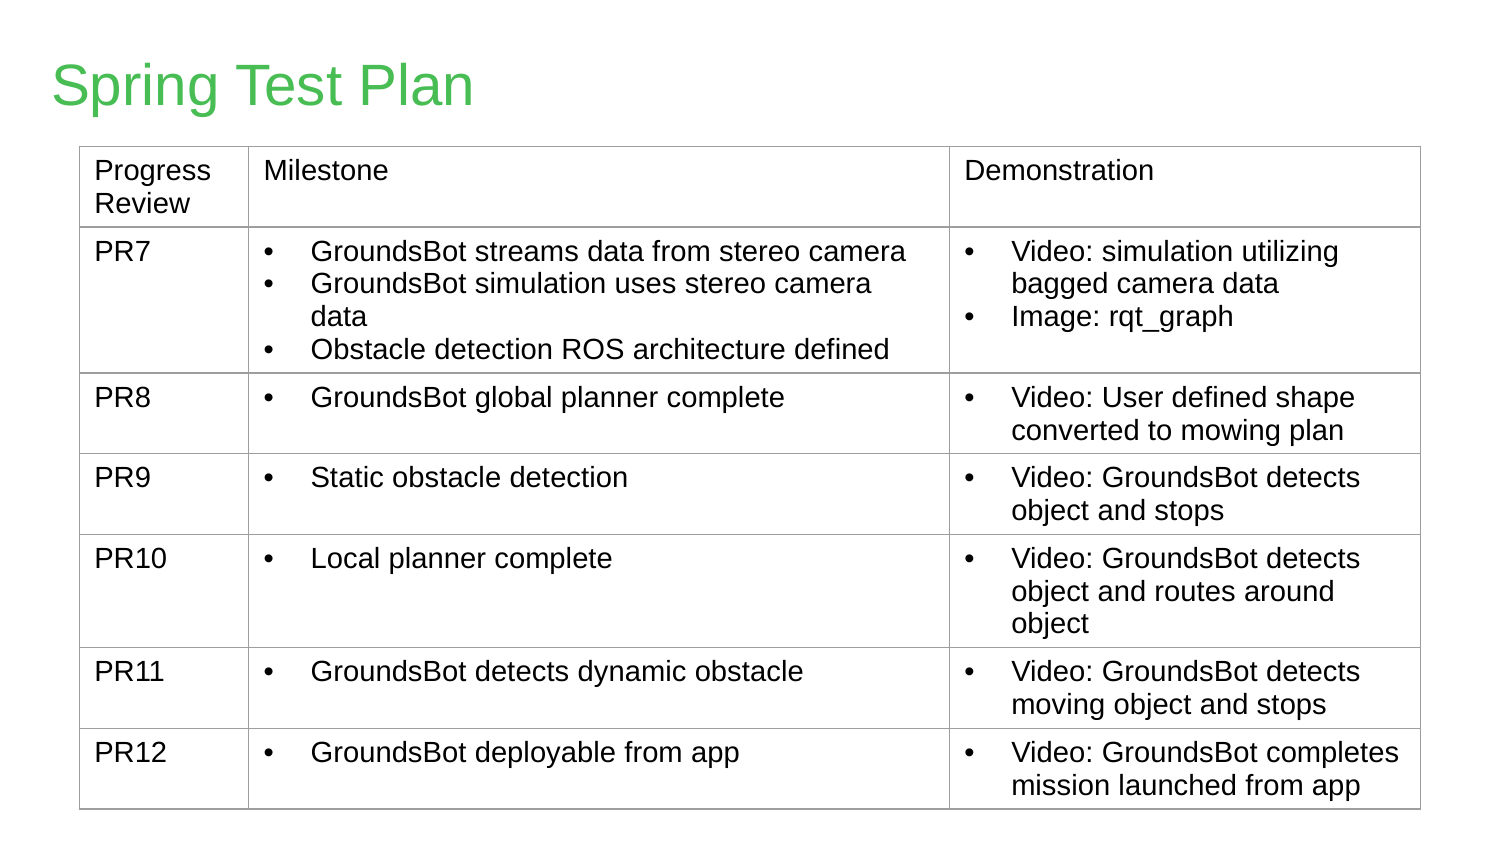

Spring Test Plan
| Progress Review | Milestone | Demonstration |
| --- | --- | --- |
| PR7 | GroundsBot streams data from stereo camera GroundsBot simulation uses stereo camera data Obstacle detection ROS architecture defined | Video: simulation utilizing bagged camera data Image: rqt\_graph |
| PR8 | GroundsBot global planner complete | Video: User defined shape converted to mowing plan |
| PR9 | Static obstacle detection | Video: GroundsBot detects object and stops |
| PR10 | Local planner complete | Video: GroundsBot detects object and routes around object |
| PR11 | GroundsBot detects dynamic obstacle | Video: GroundsBot detects moving object and stops |
| PR12 | GroundsBot deployable from app | Video: GroundsBot completes mission launched from app |